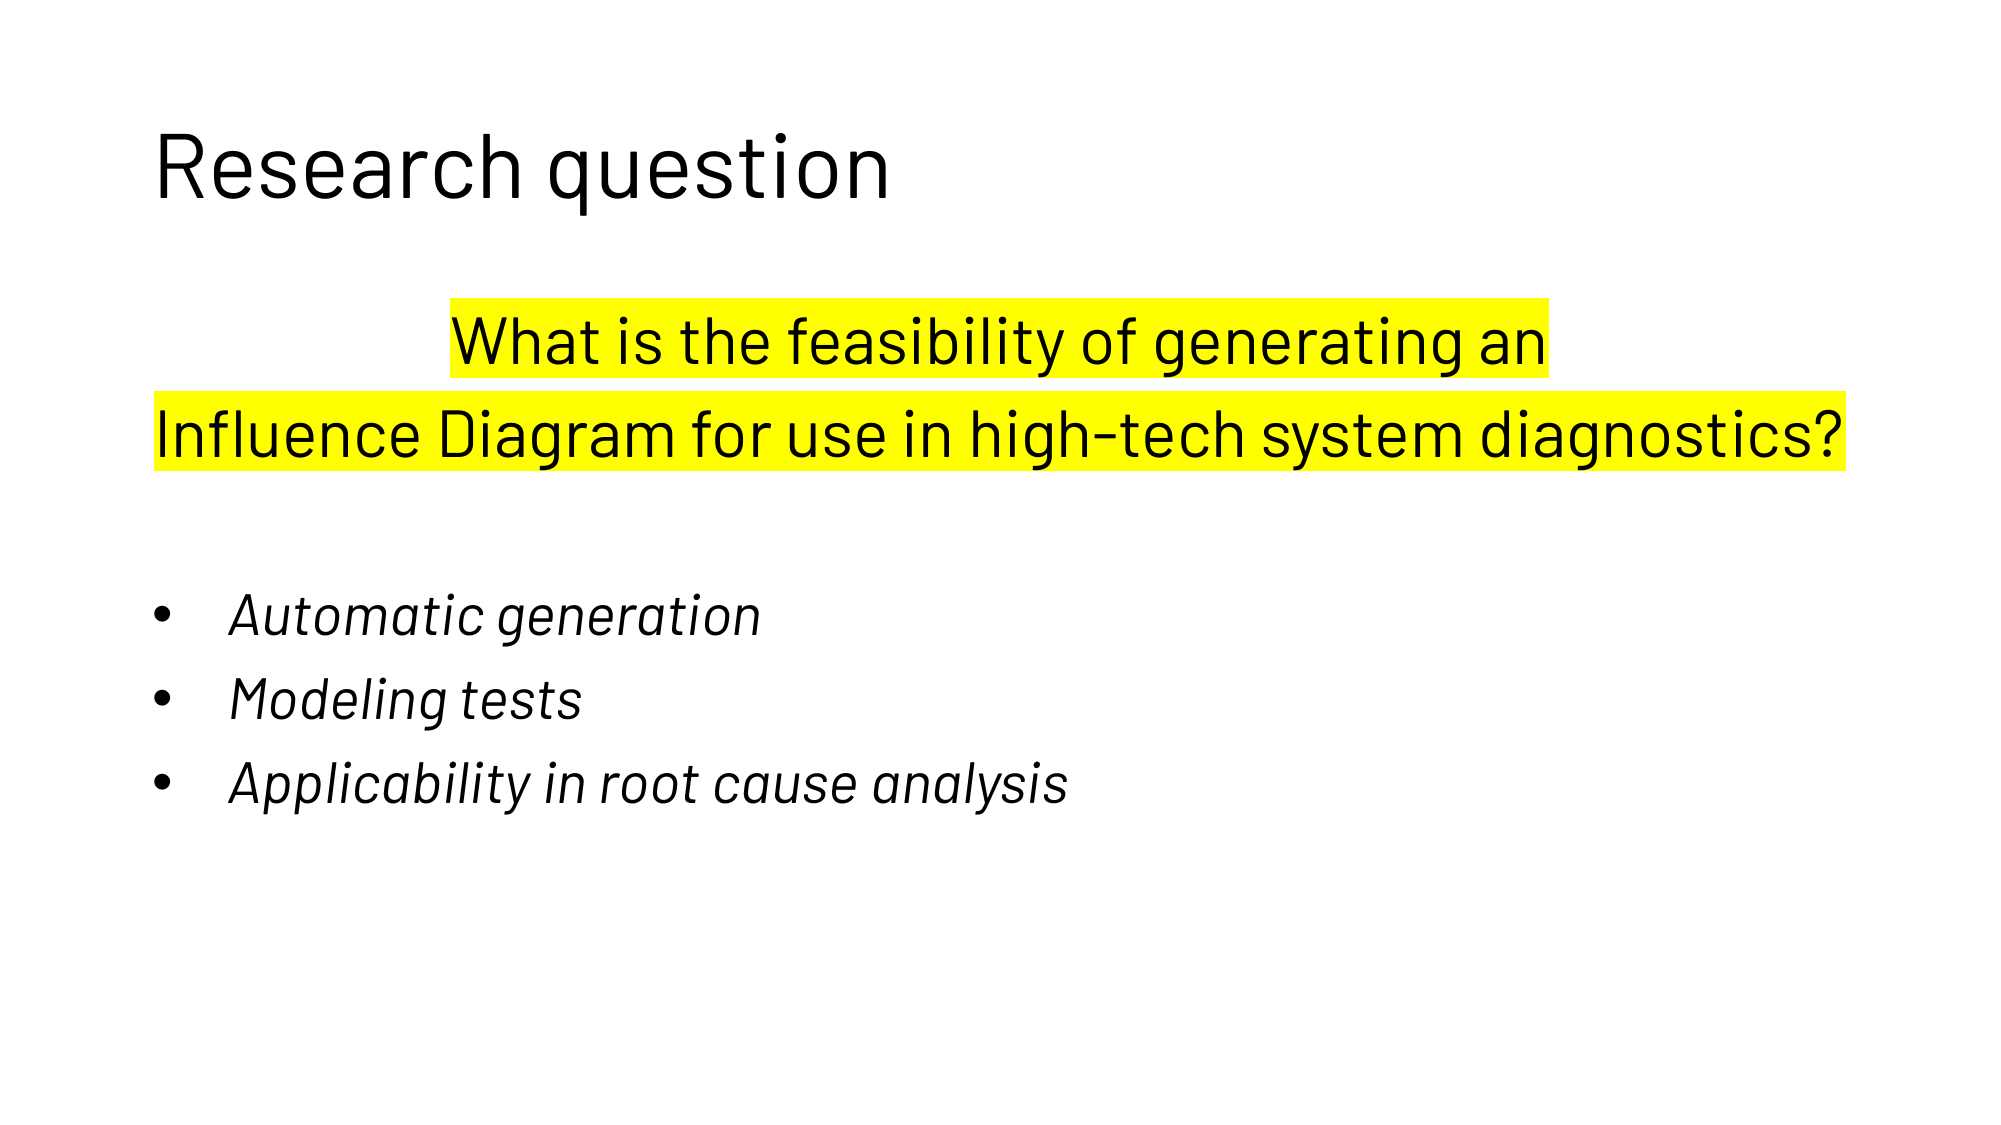

# Research question
What is the feasibility of generating an
Influence Diagram for use in high-tech system diagnostics?

Automatic generation
Modeling tests
Applicability in root cause analysis